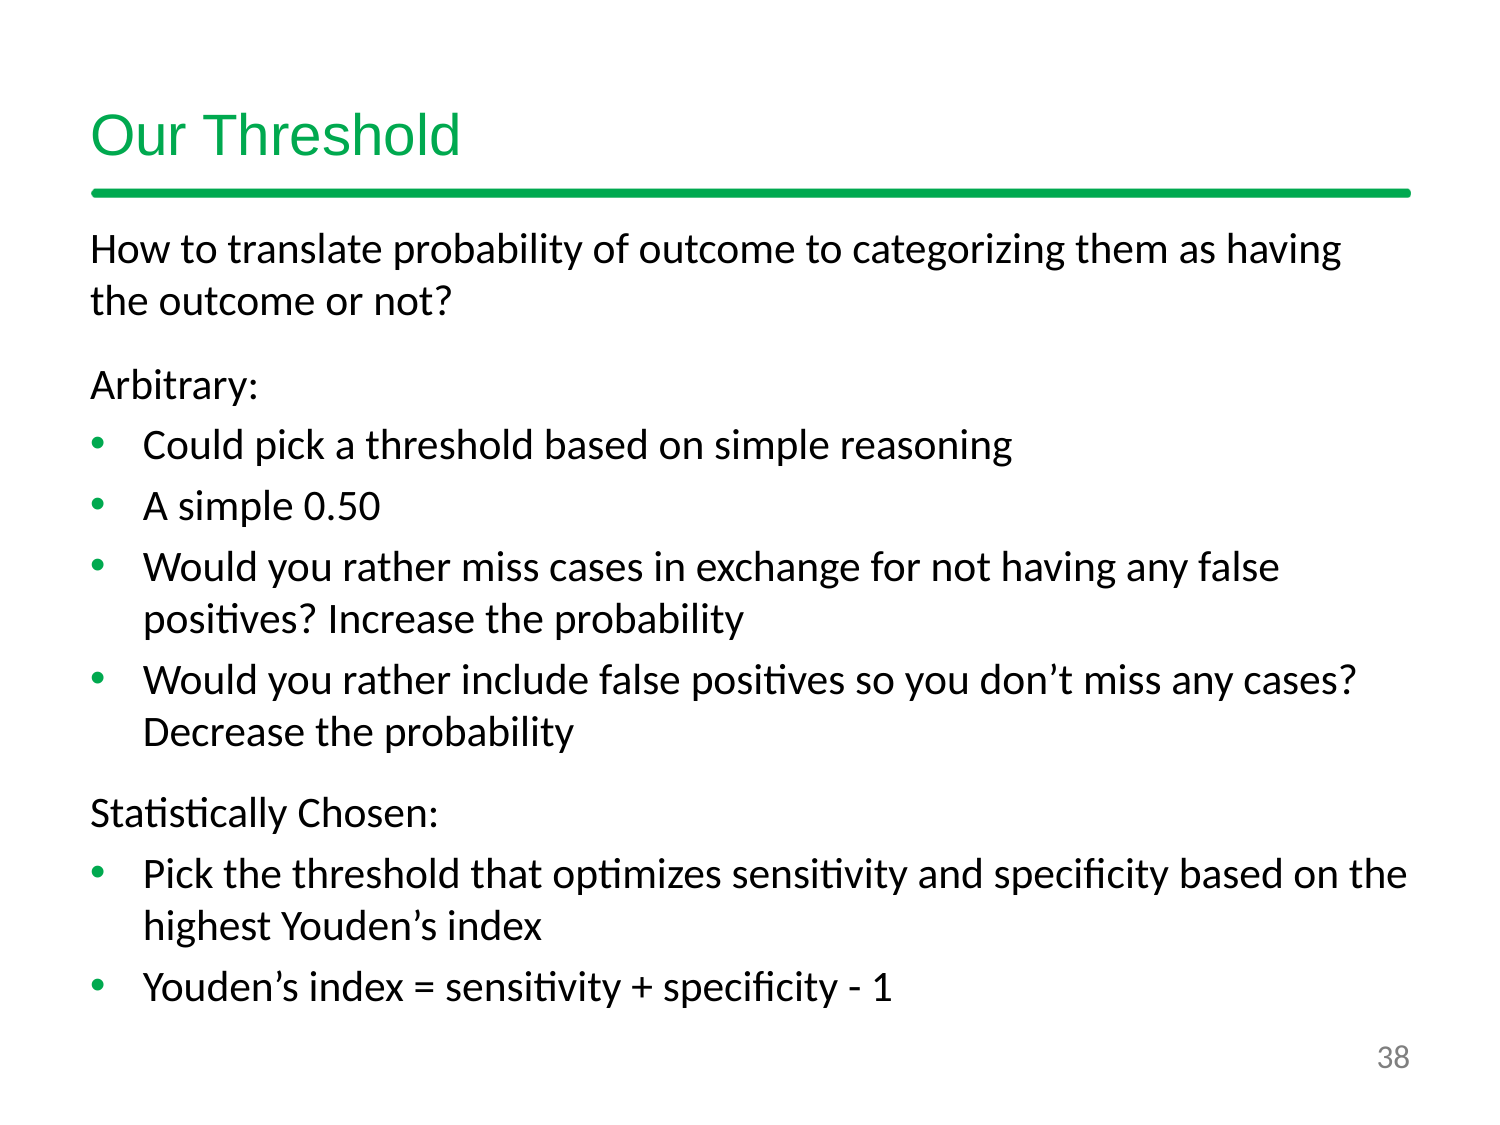

# Our Threshold
How to translate probability of outcome to categorizing them as having the outcome or not?

Arbitrary:
Could pick a threshold based on simple reasoning
A simple 0.50
Would you rather miss cases in exchange for not having any false positives? Increase the probability
Would you rather include false positives so you don’t miss any cases? Decrease the probability

Statistically Chosen:
Pick the threshold that optimizes sensitivity and specificity based on the highest Youden’s index
Youden’s index = sensitivity + specificity - 1